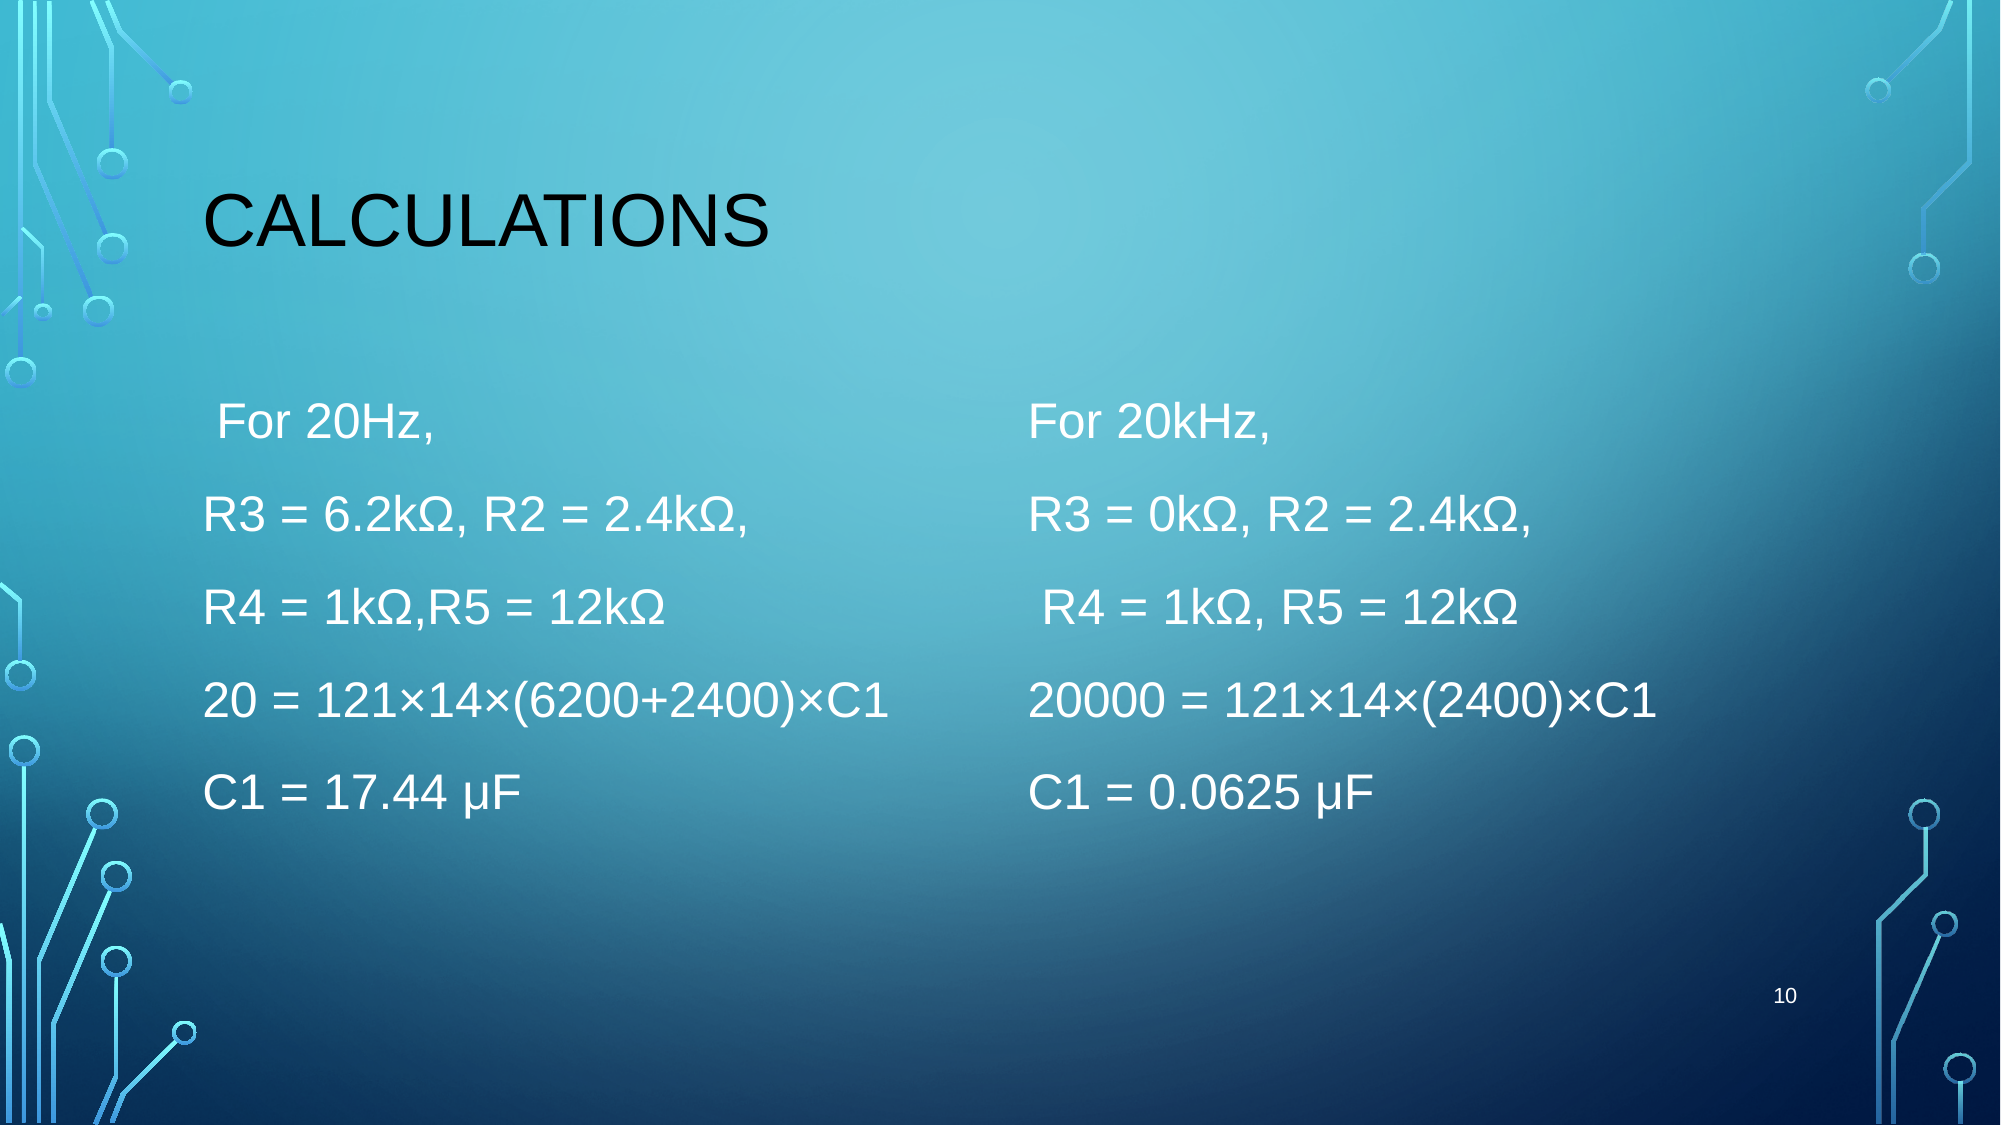

# CALCULATIONS
 For 20Hz,
R3 = 6.2kΩ, R2 = 2.4kΩ,
R4 = 1kΩ,R5 = 12kΩ
20 = 121×14×(6200+2400)×C1
C1 = 17.44 μF
For 20kHz,
R3 = 0kΩ, R2 = 2.4kΩ,
 R4 = 1kΩ, R5 = 12kΩ
20000 = 121×14×(2400)×C1
C1 = 0.0625 μF
10